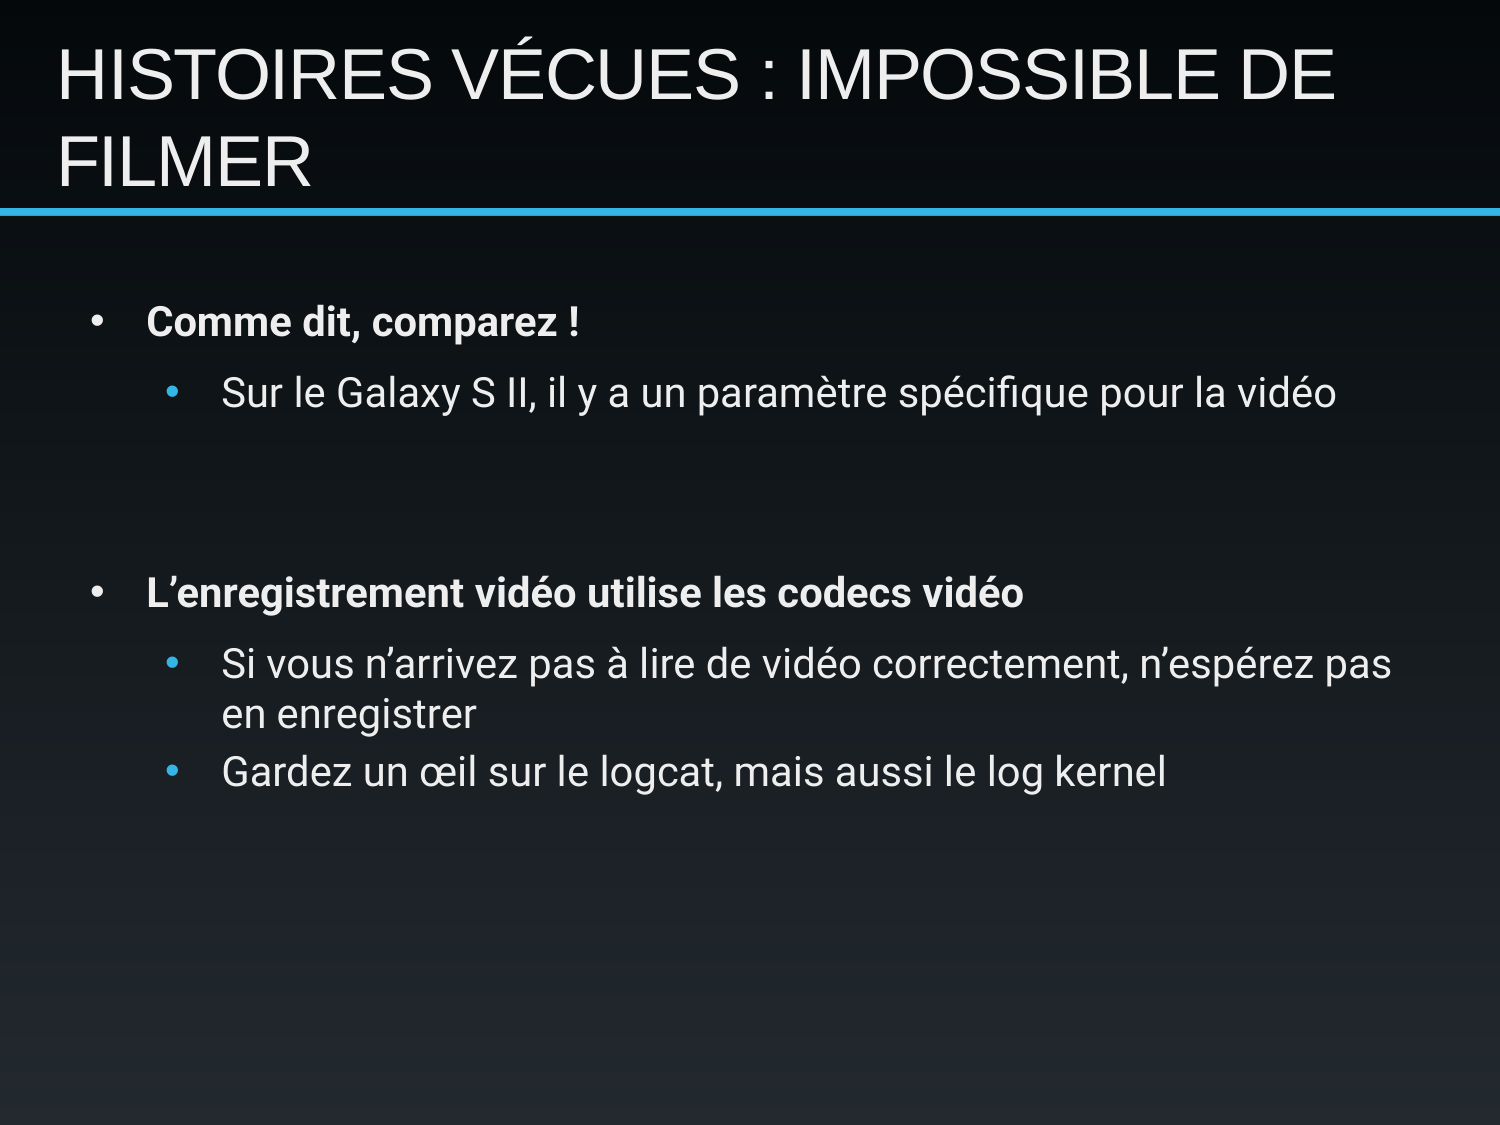

# Histoires vécues : impossible de filmer
Comme dit, comparez !
Sur le Galaxy S II, il y a un paramètre spécifique pour la vidéo

L’enregistrement vidéo utilise les codecs vidéo
Si vous n’arrivez pas à lire de vidéo correctement, n’espérez pas en enregistrer
Gardez un œil sur le logcat, mais aussi le log kernel